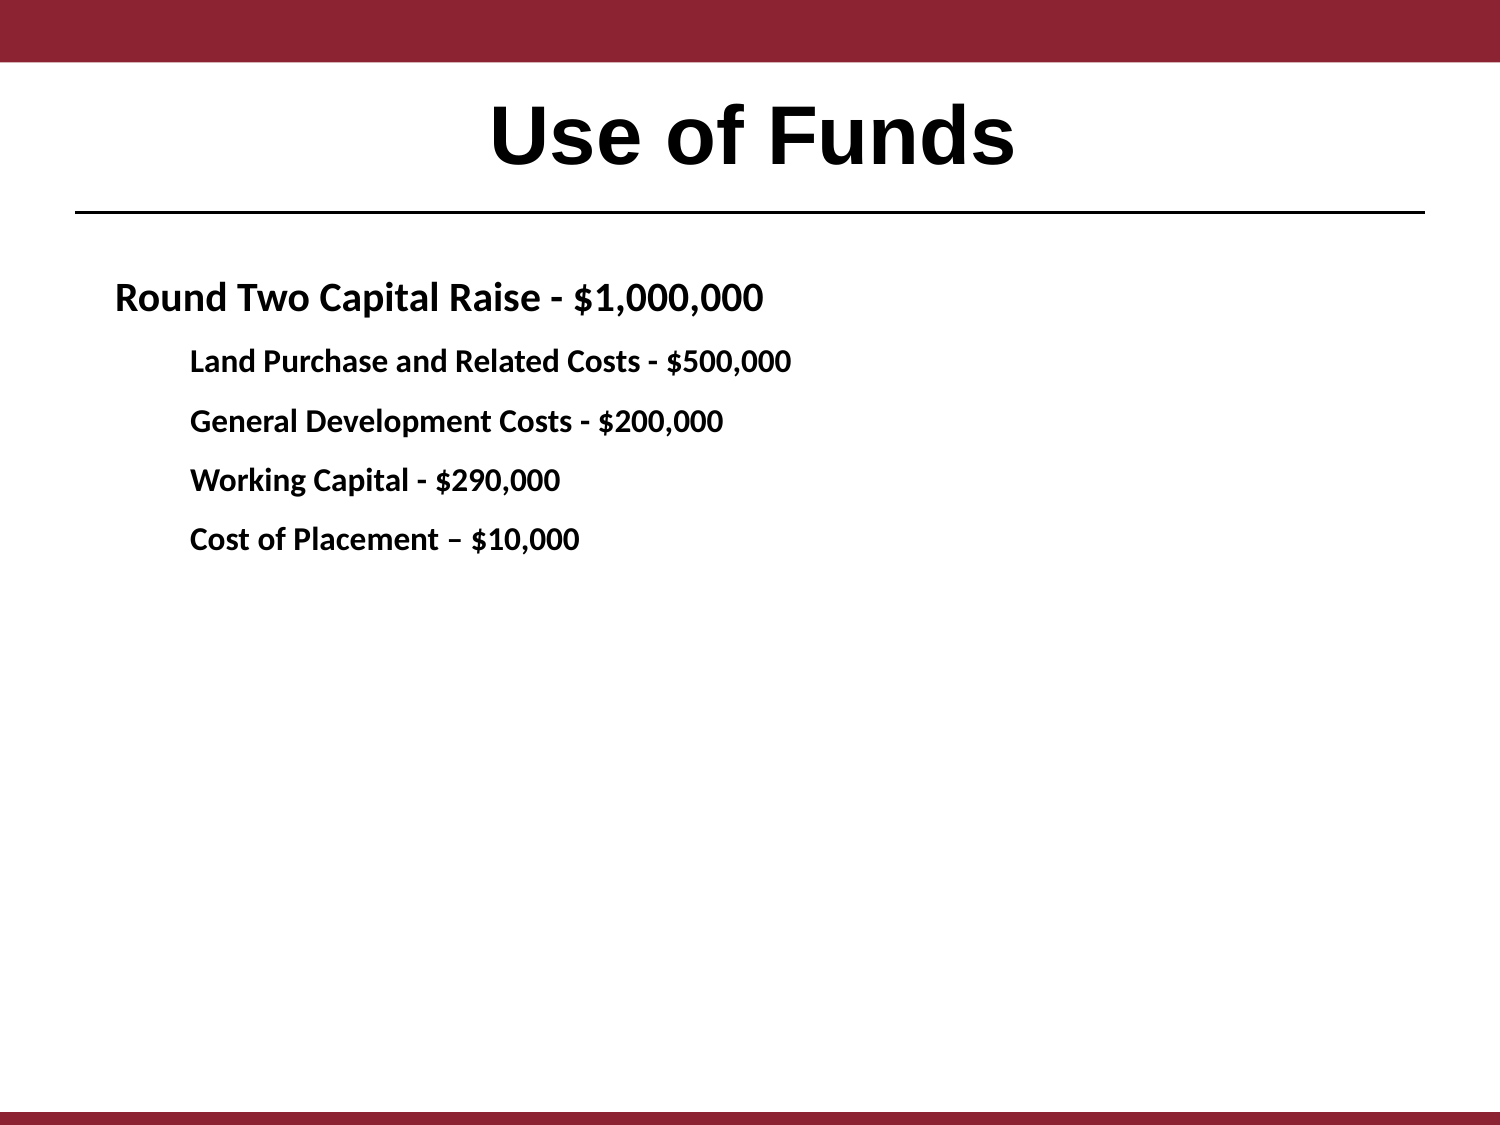

# Use of Funds
Round Two Capital Raise - $1,000,000
Land Purchase and Related Costs - $500,000
General Development Costs - $200,000
Working Capital - $290,000
Cost of Placement – $10,000